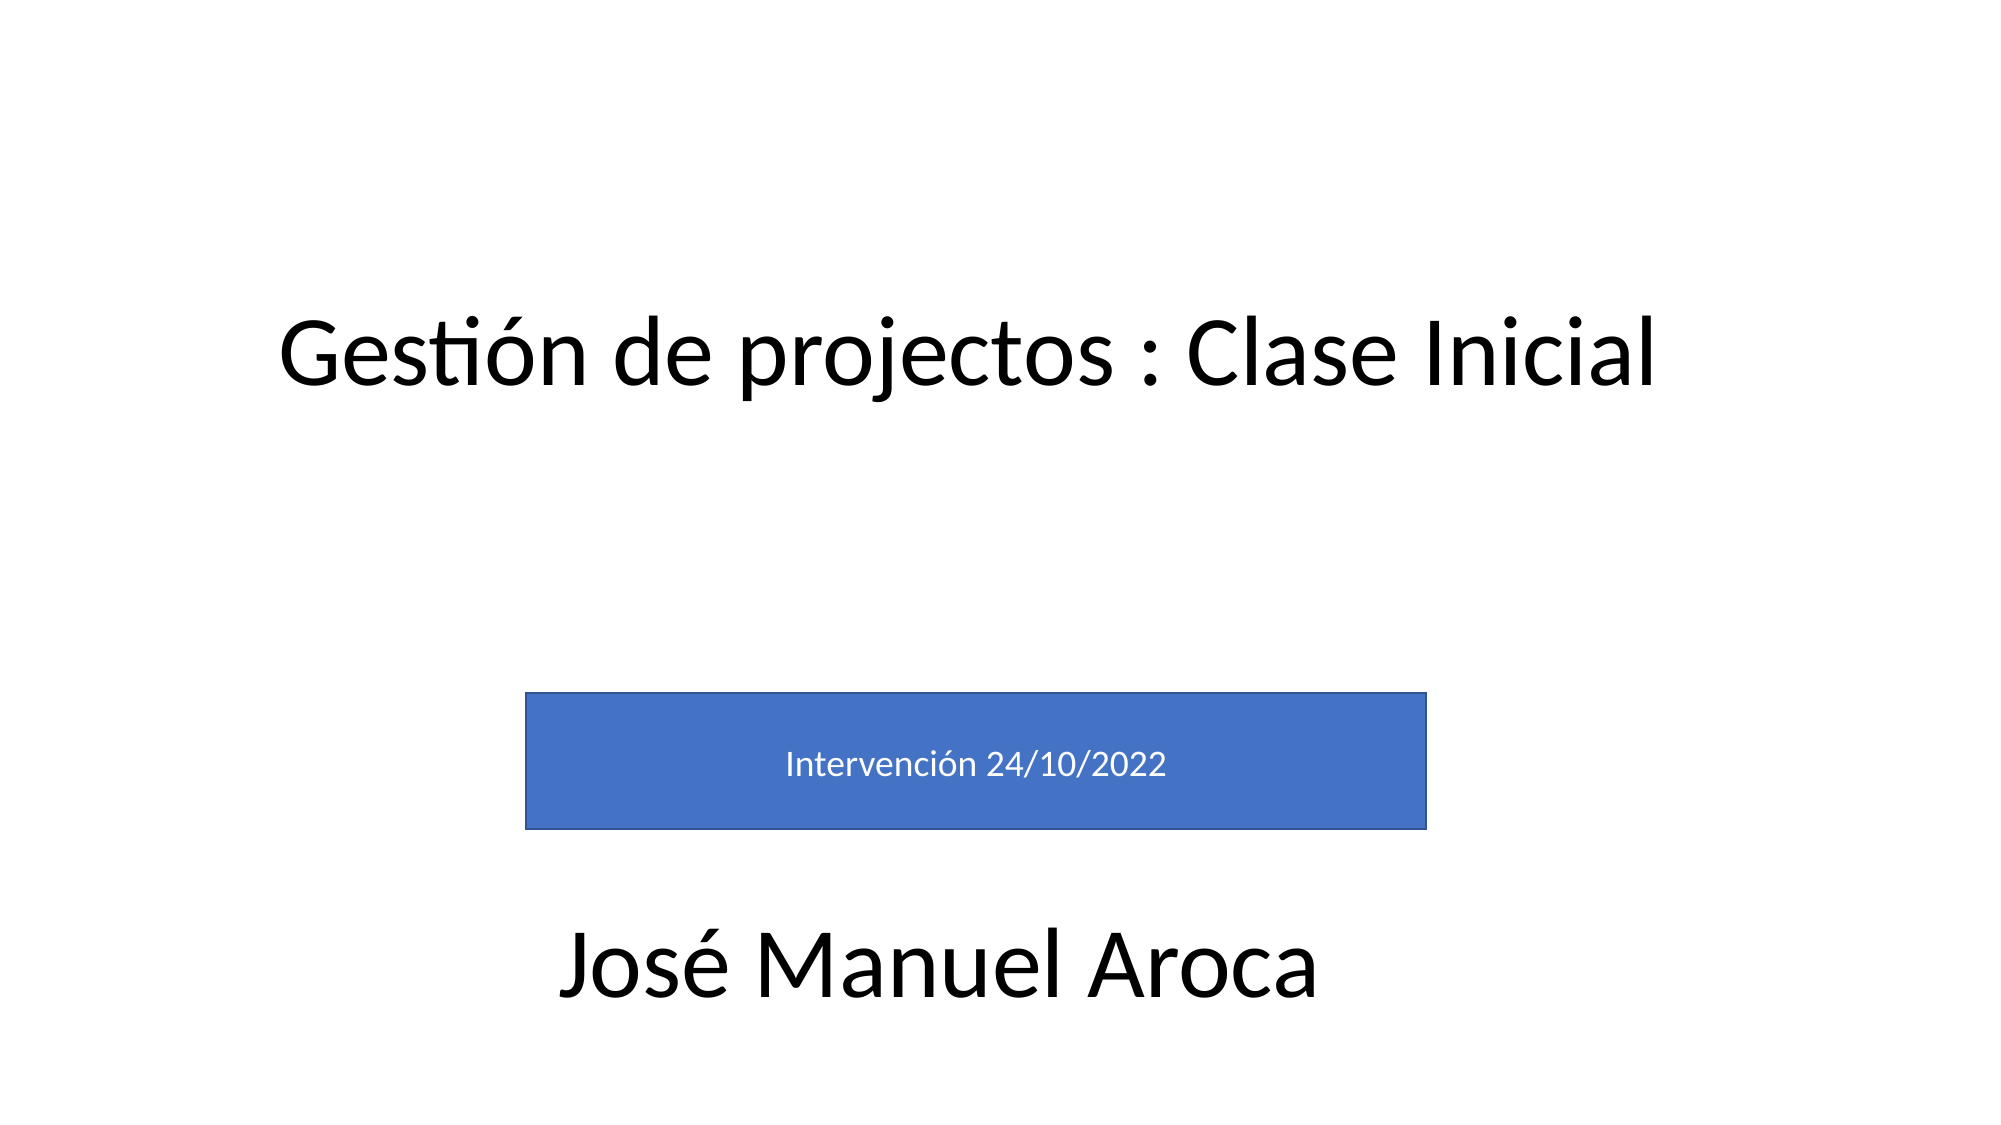

Gestión de projectos : Clase Inicial
Intervención 24/10/2022
José Manuel Aroca
José Manuel Aroca
Pamela Oñate Vera